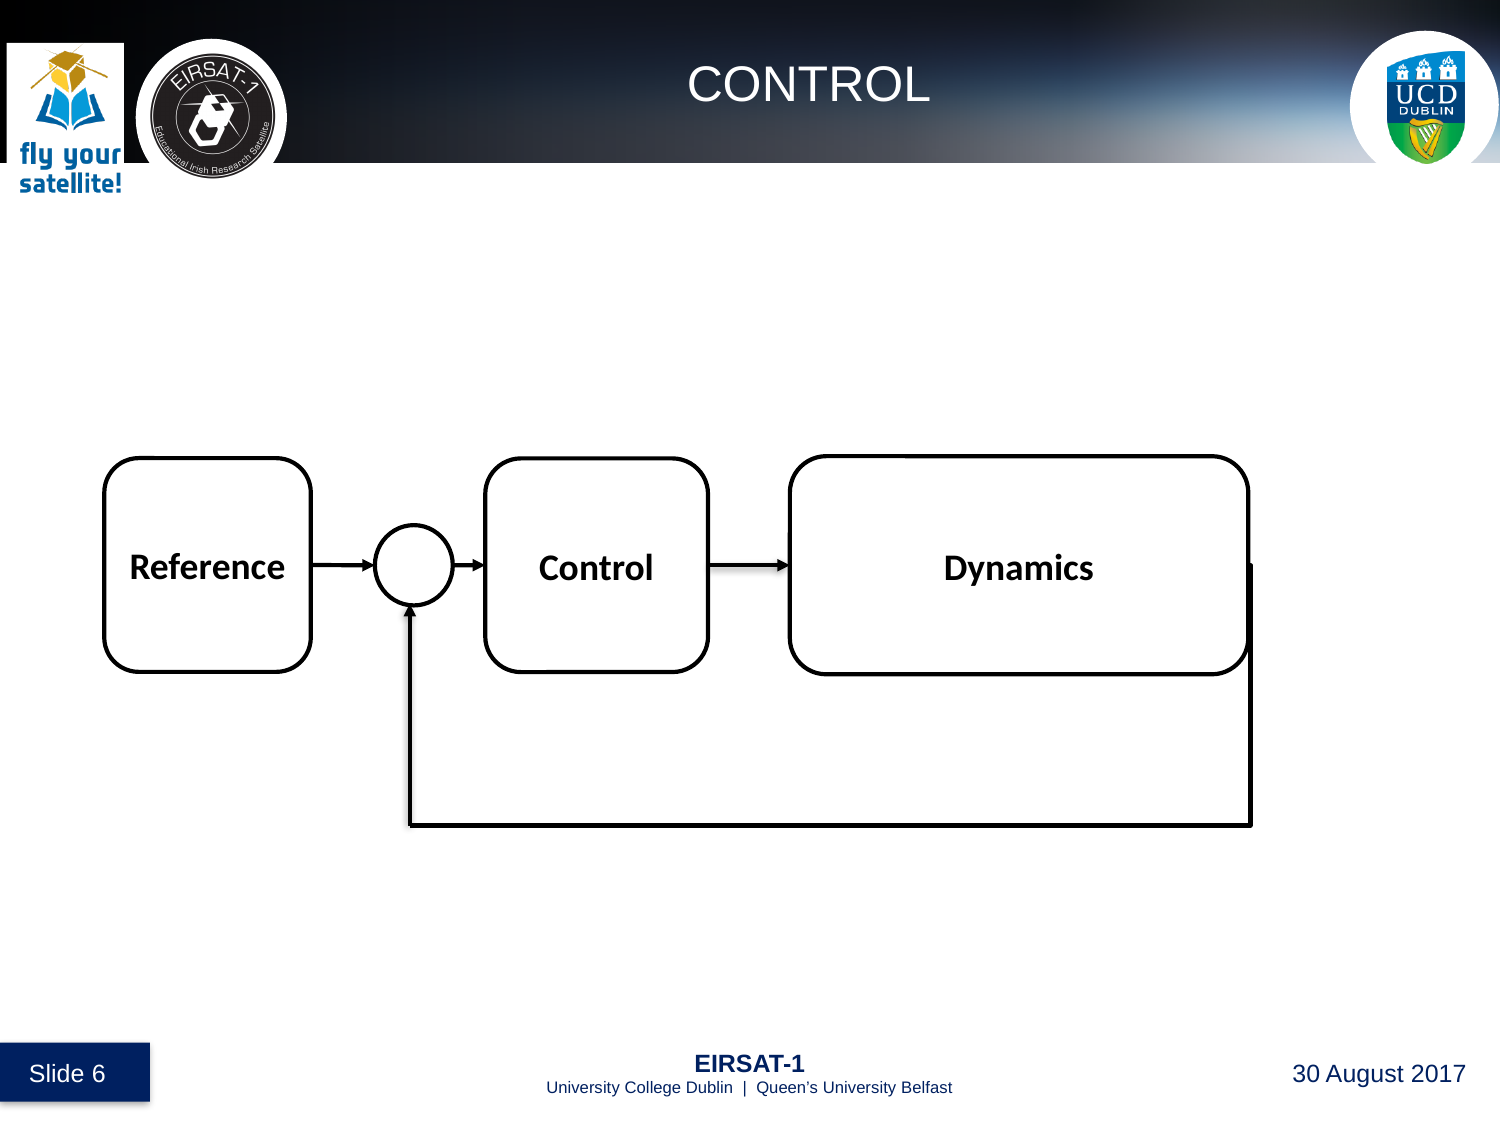

# CONTROL
Dynamics
Reference
Control

  Slide 6
EIRSAT-1
University College Dublin  |  Queen’s University Belfast
30 August 2017